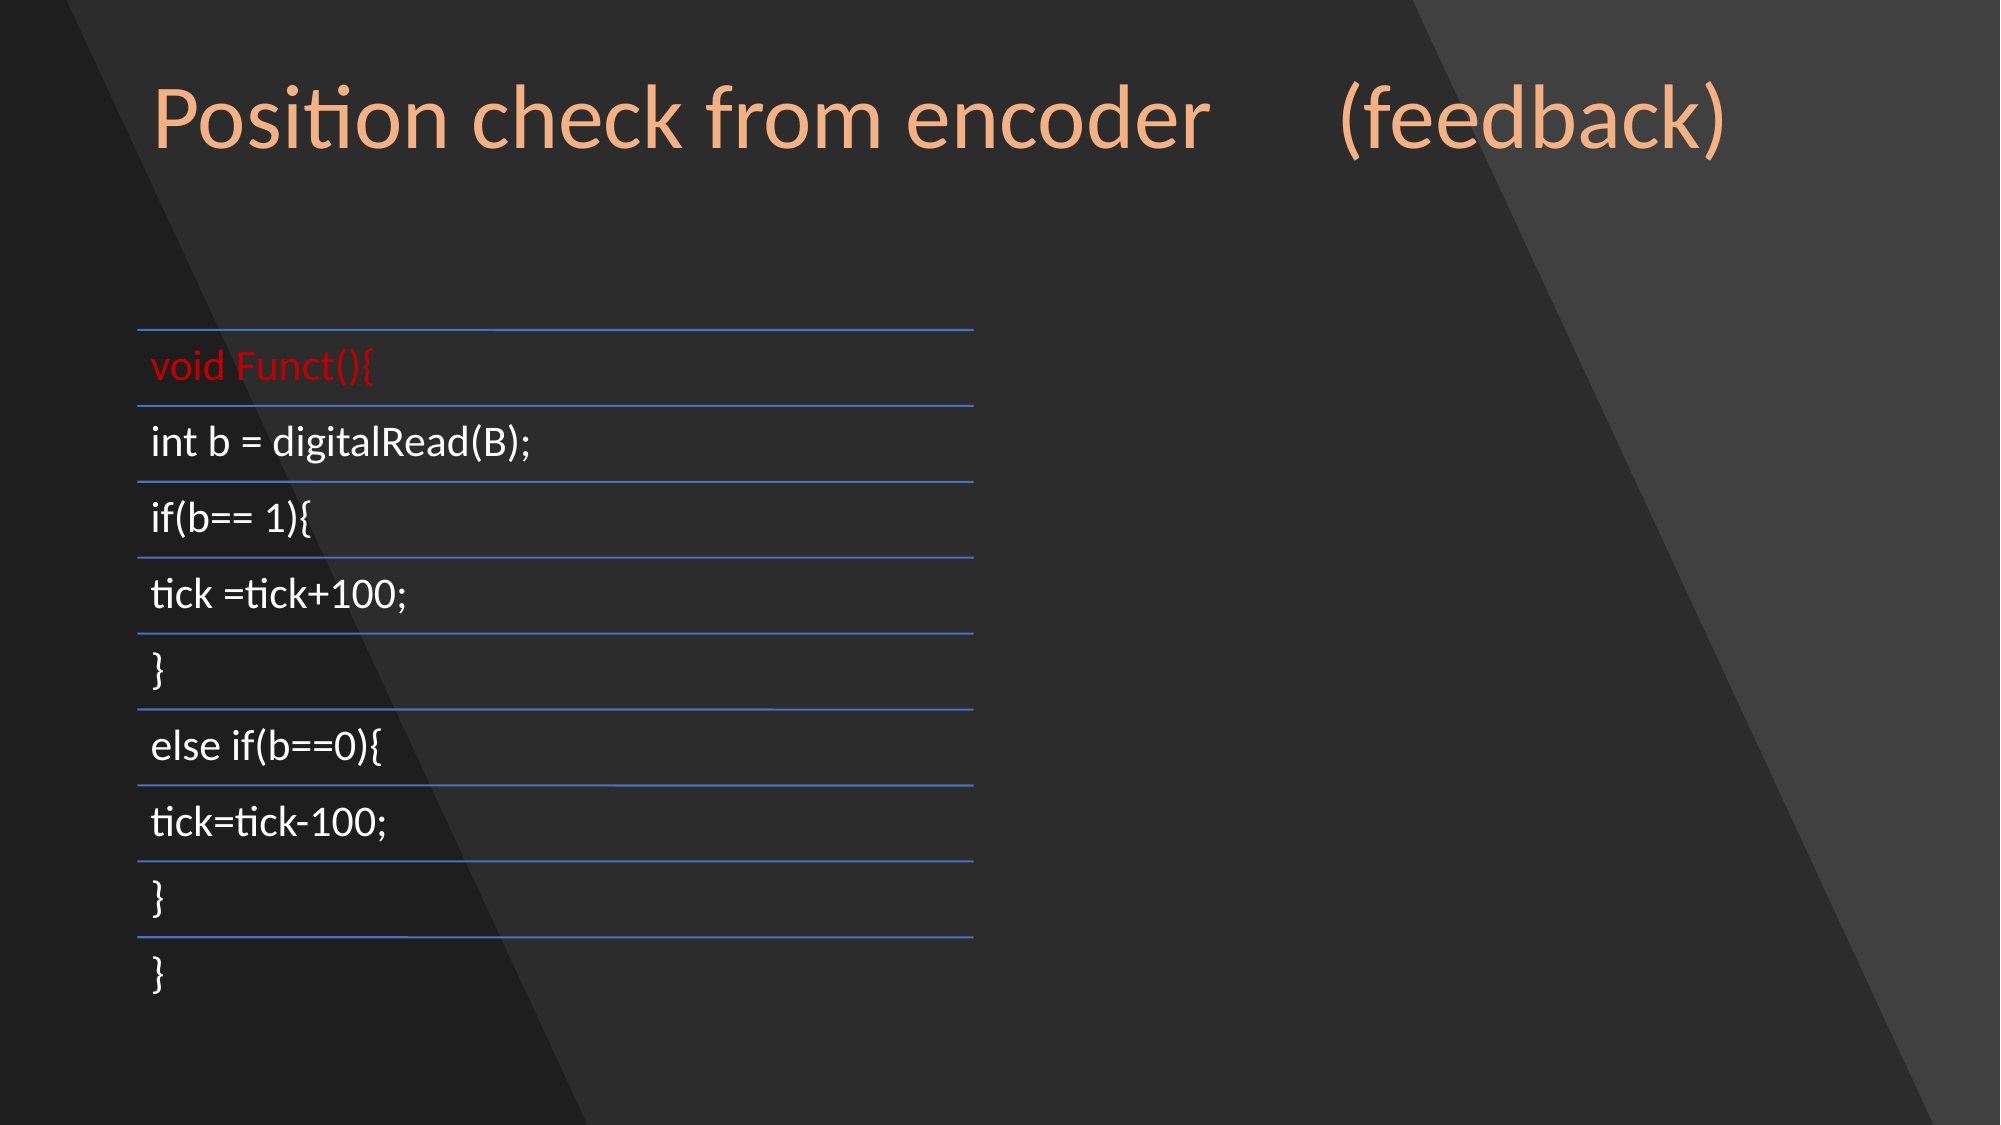

# Position check from encoder      (feedback)
void Funct(){
int b = digitalRead(B);
if(b== 1){
tick =tick+100;
}
else if(b==0){
tick=tick-100;
}
}